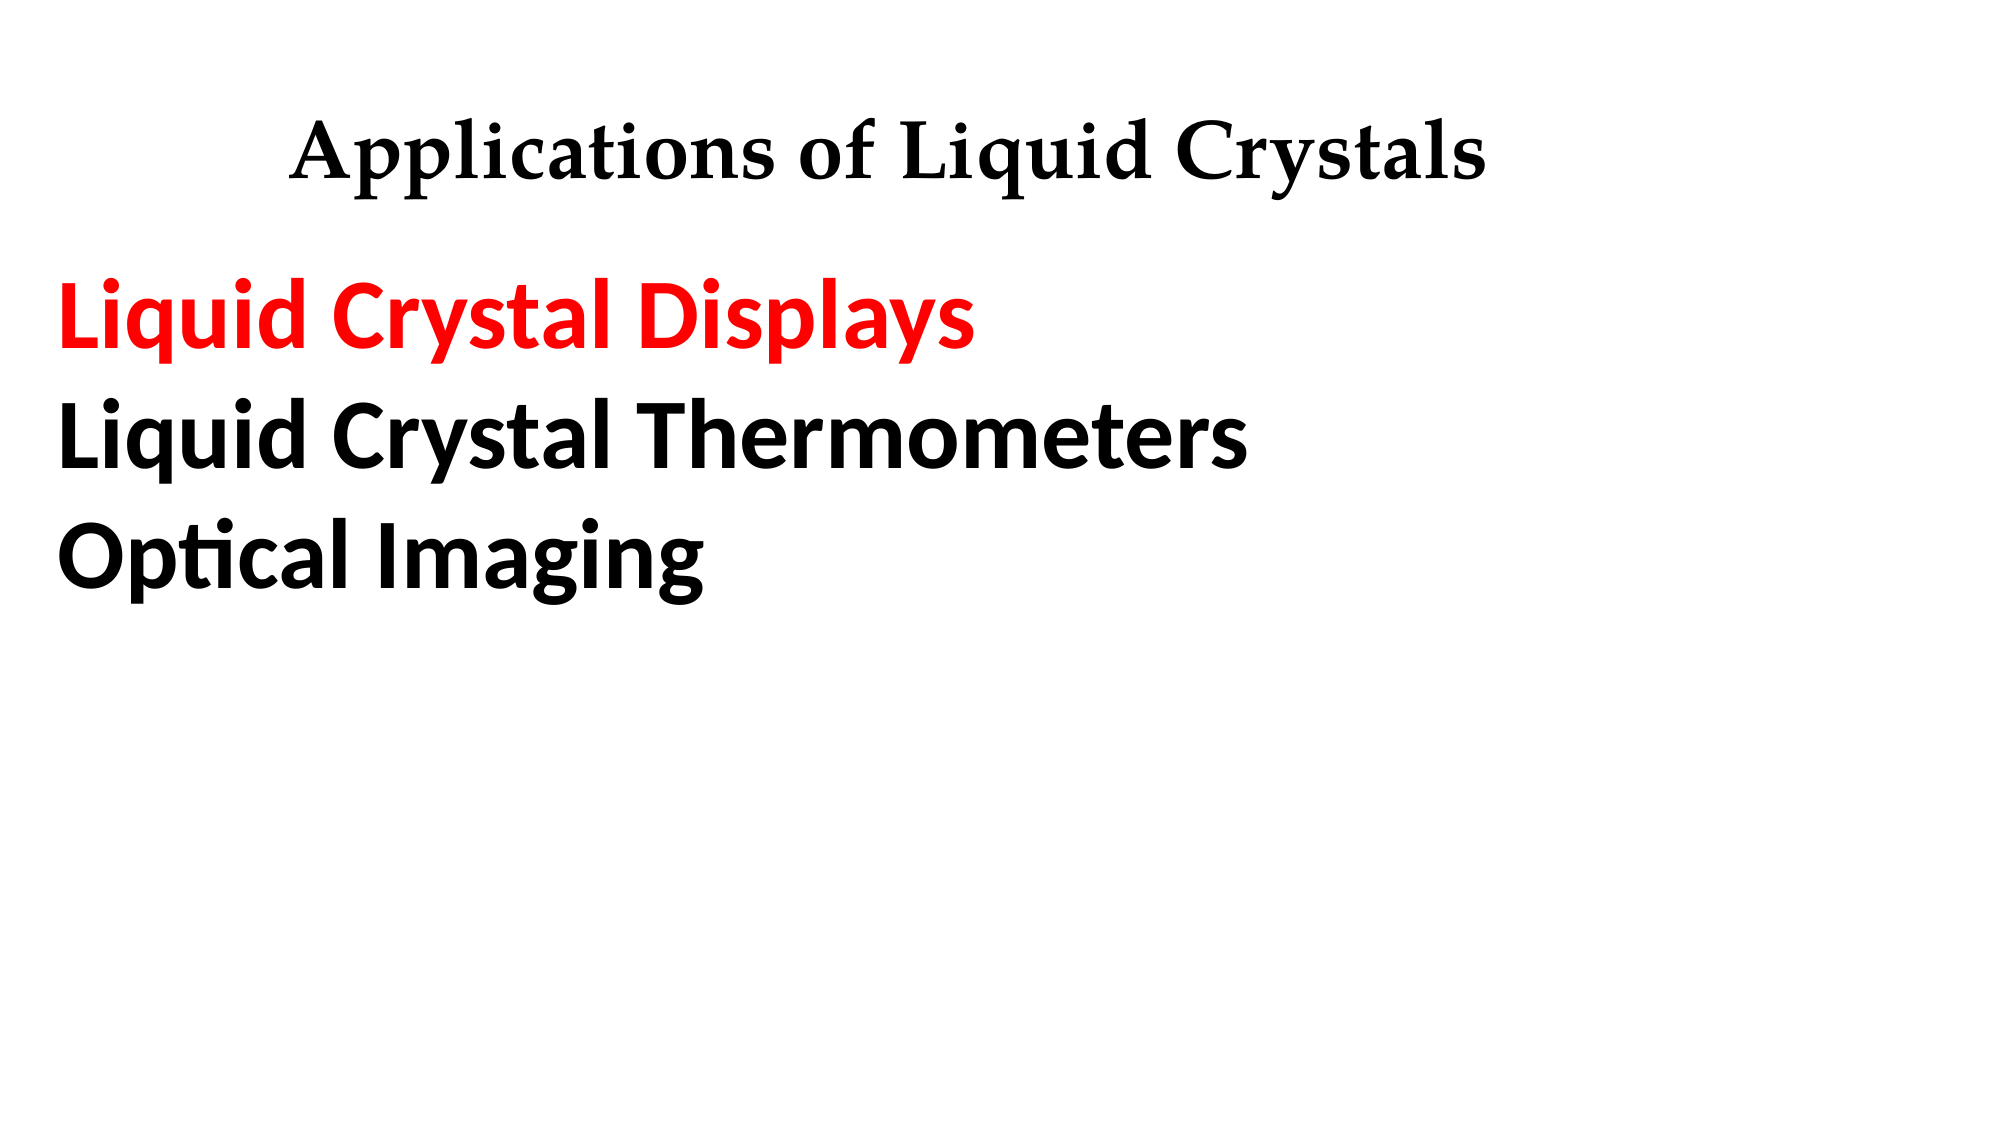

# Applications of Liquid Crystals
Liquid Crystal Displays
Liquid Crystal Thermometers
Optical Imaging